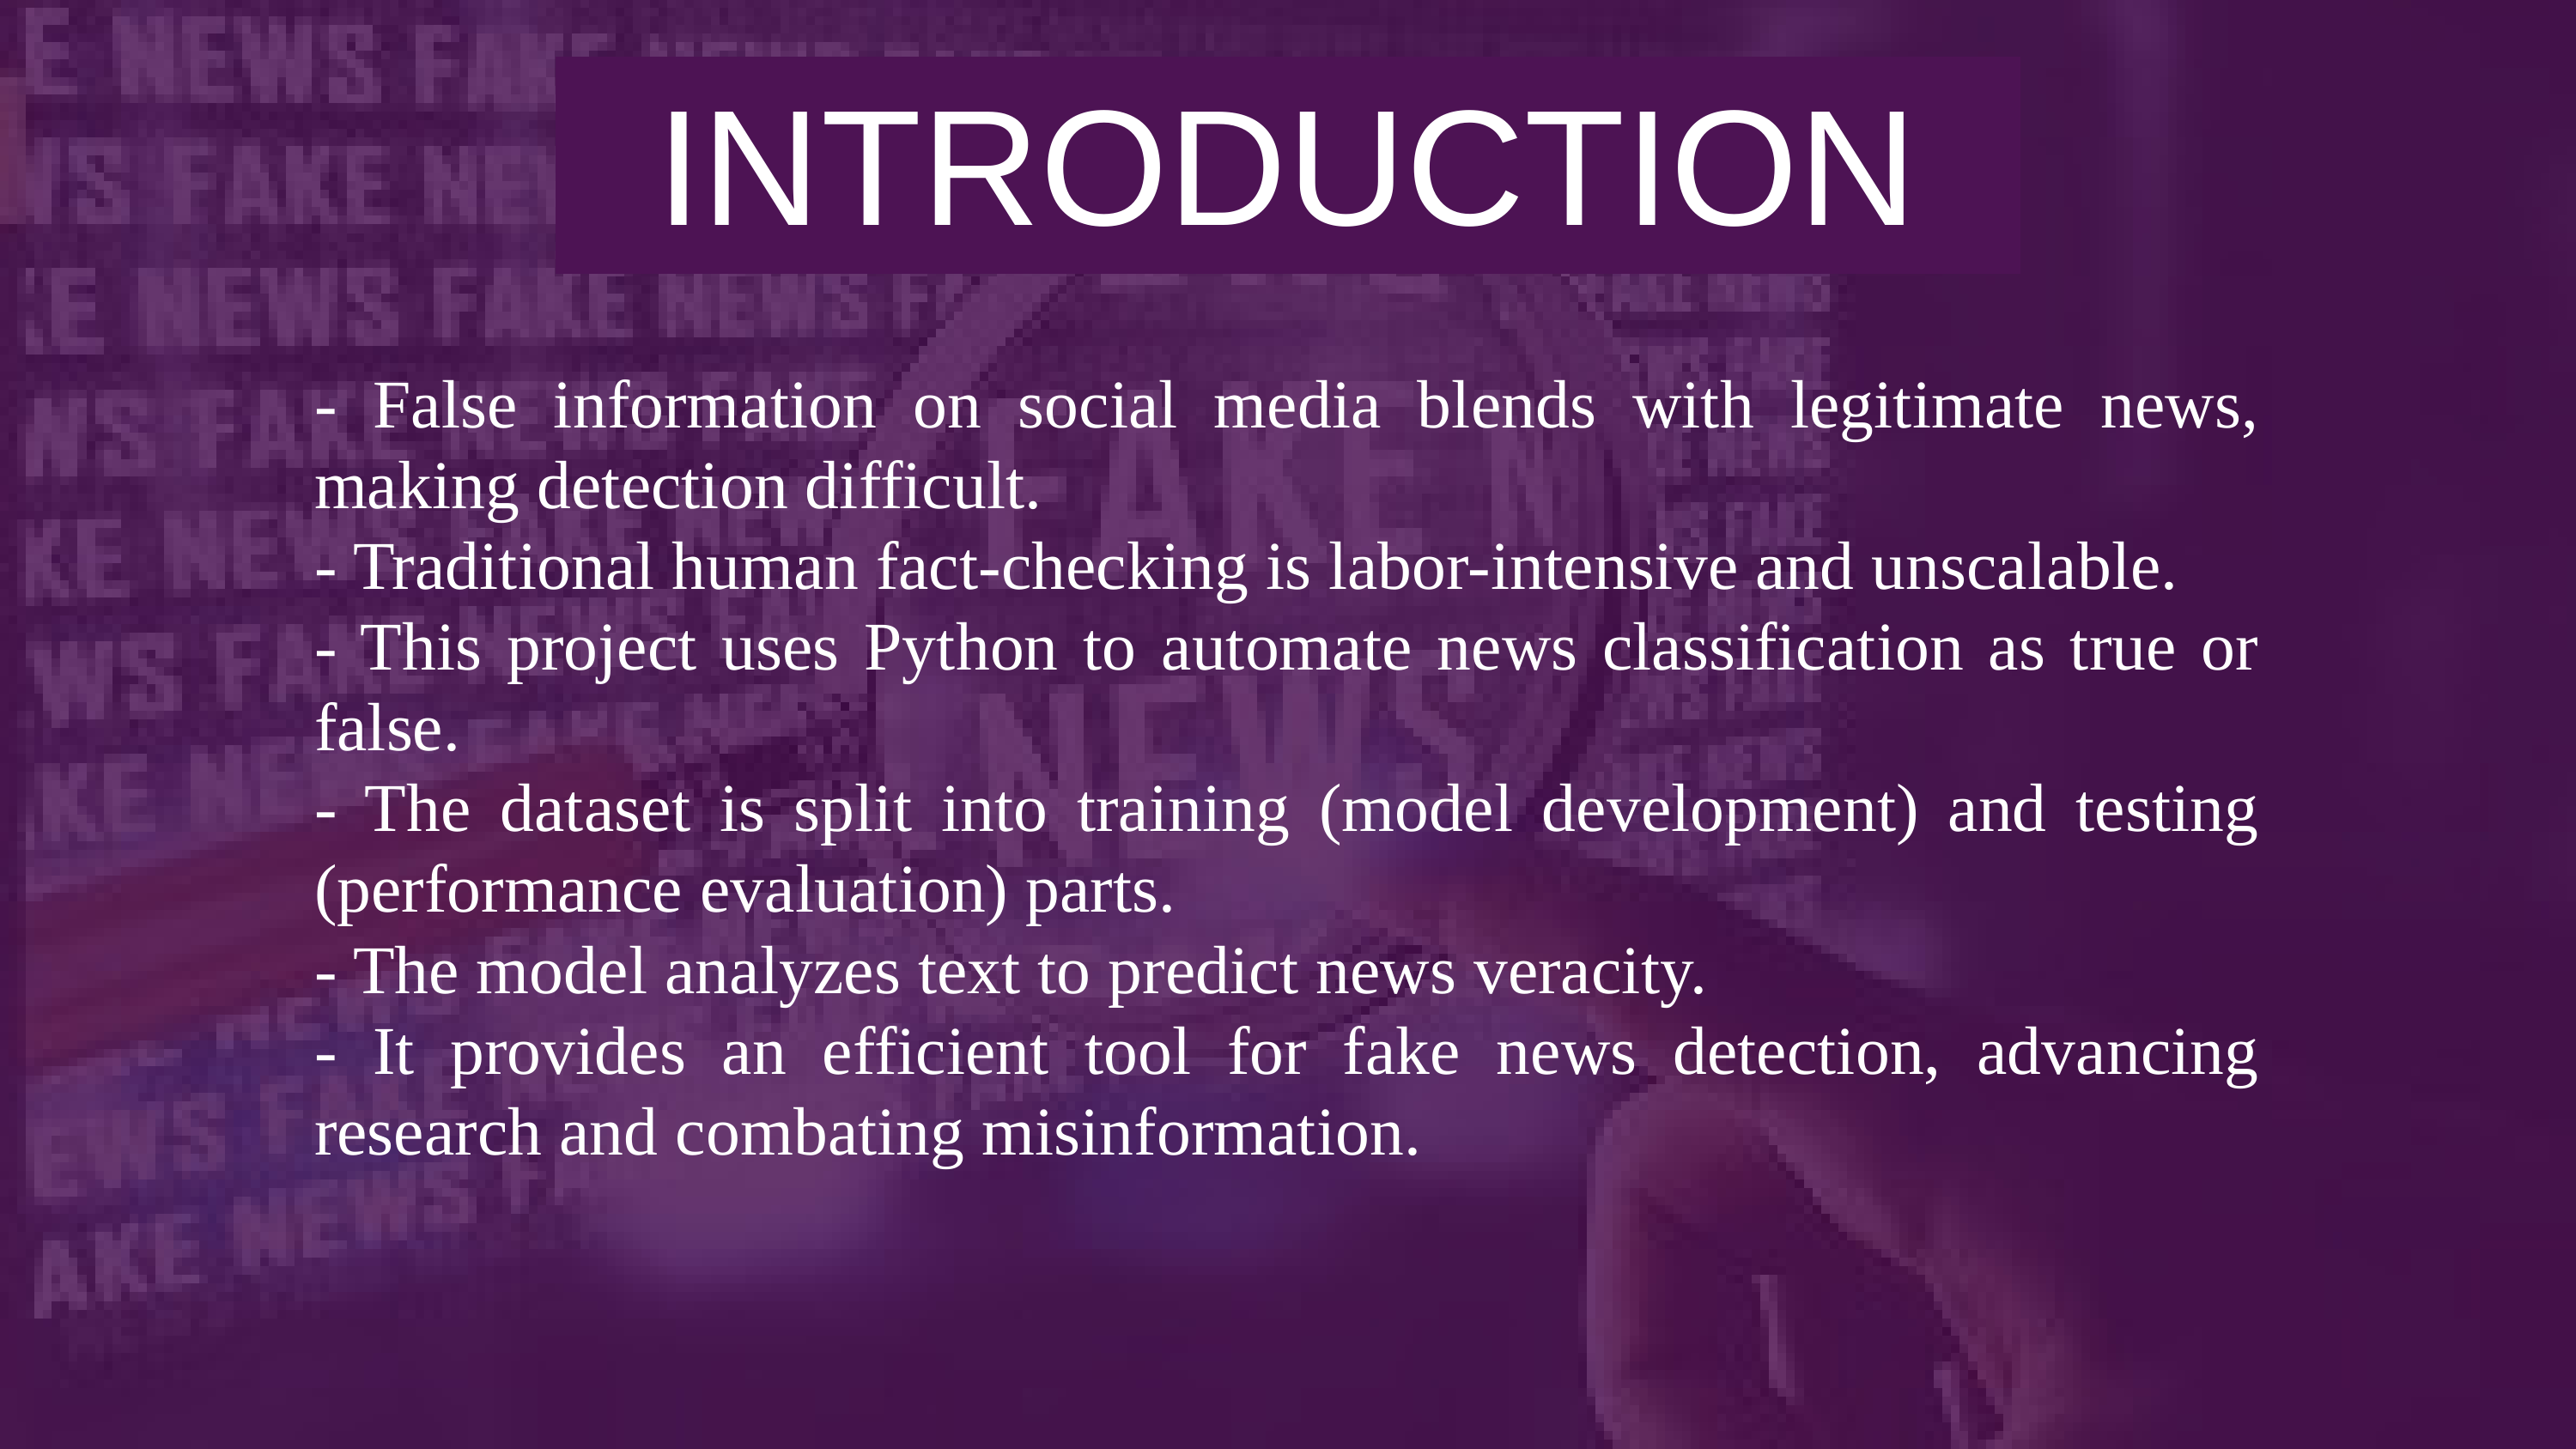

INTRODUCTION

- False information on social media blends with legitimate news, making detection difficult.
- Traditional human fact-checking is labor-intensive and unscalable.
- This project uses Python to automate news classification as true or false.
- The dataset is split into training (model development) and testing (performance evaluation) parts.
- The model analyzes text to predict news veracity.
- It provides an efficient tool for fake news detection, advancing research and combating misinformation.